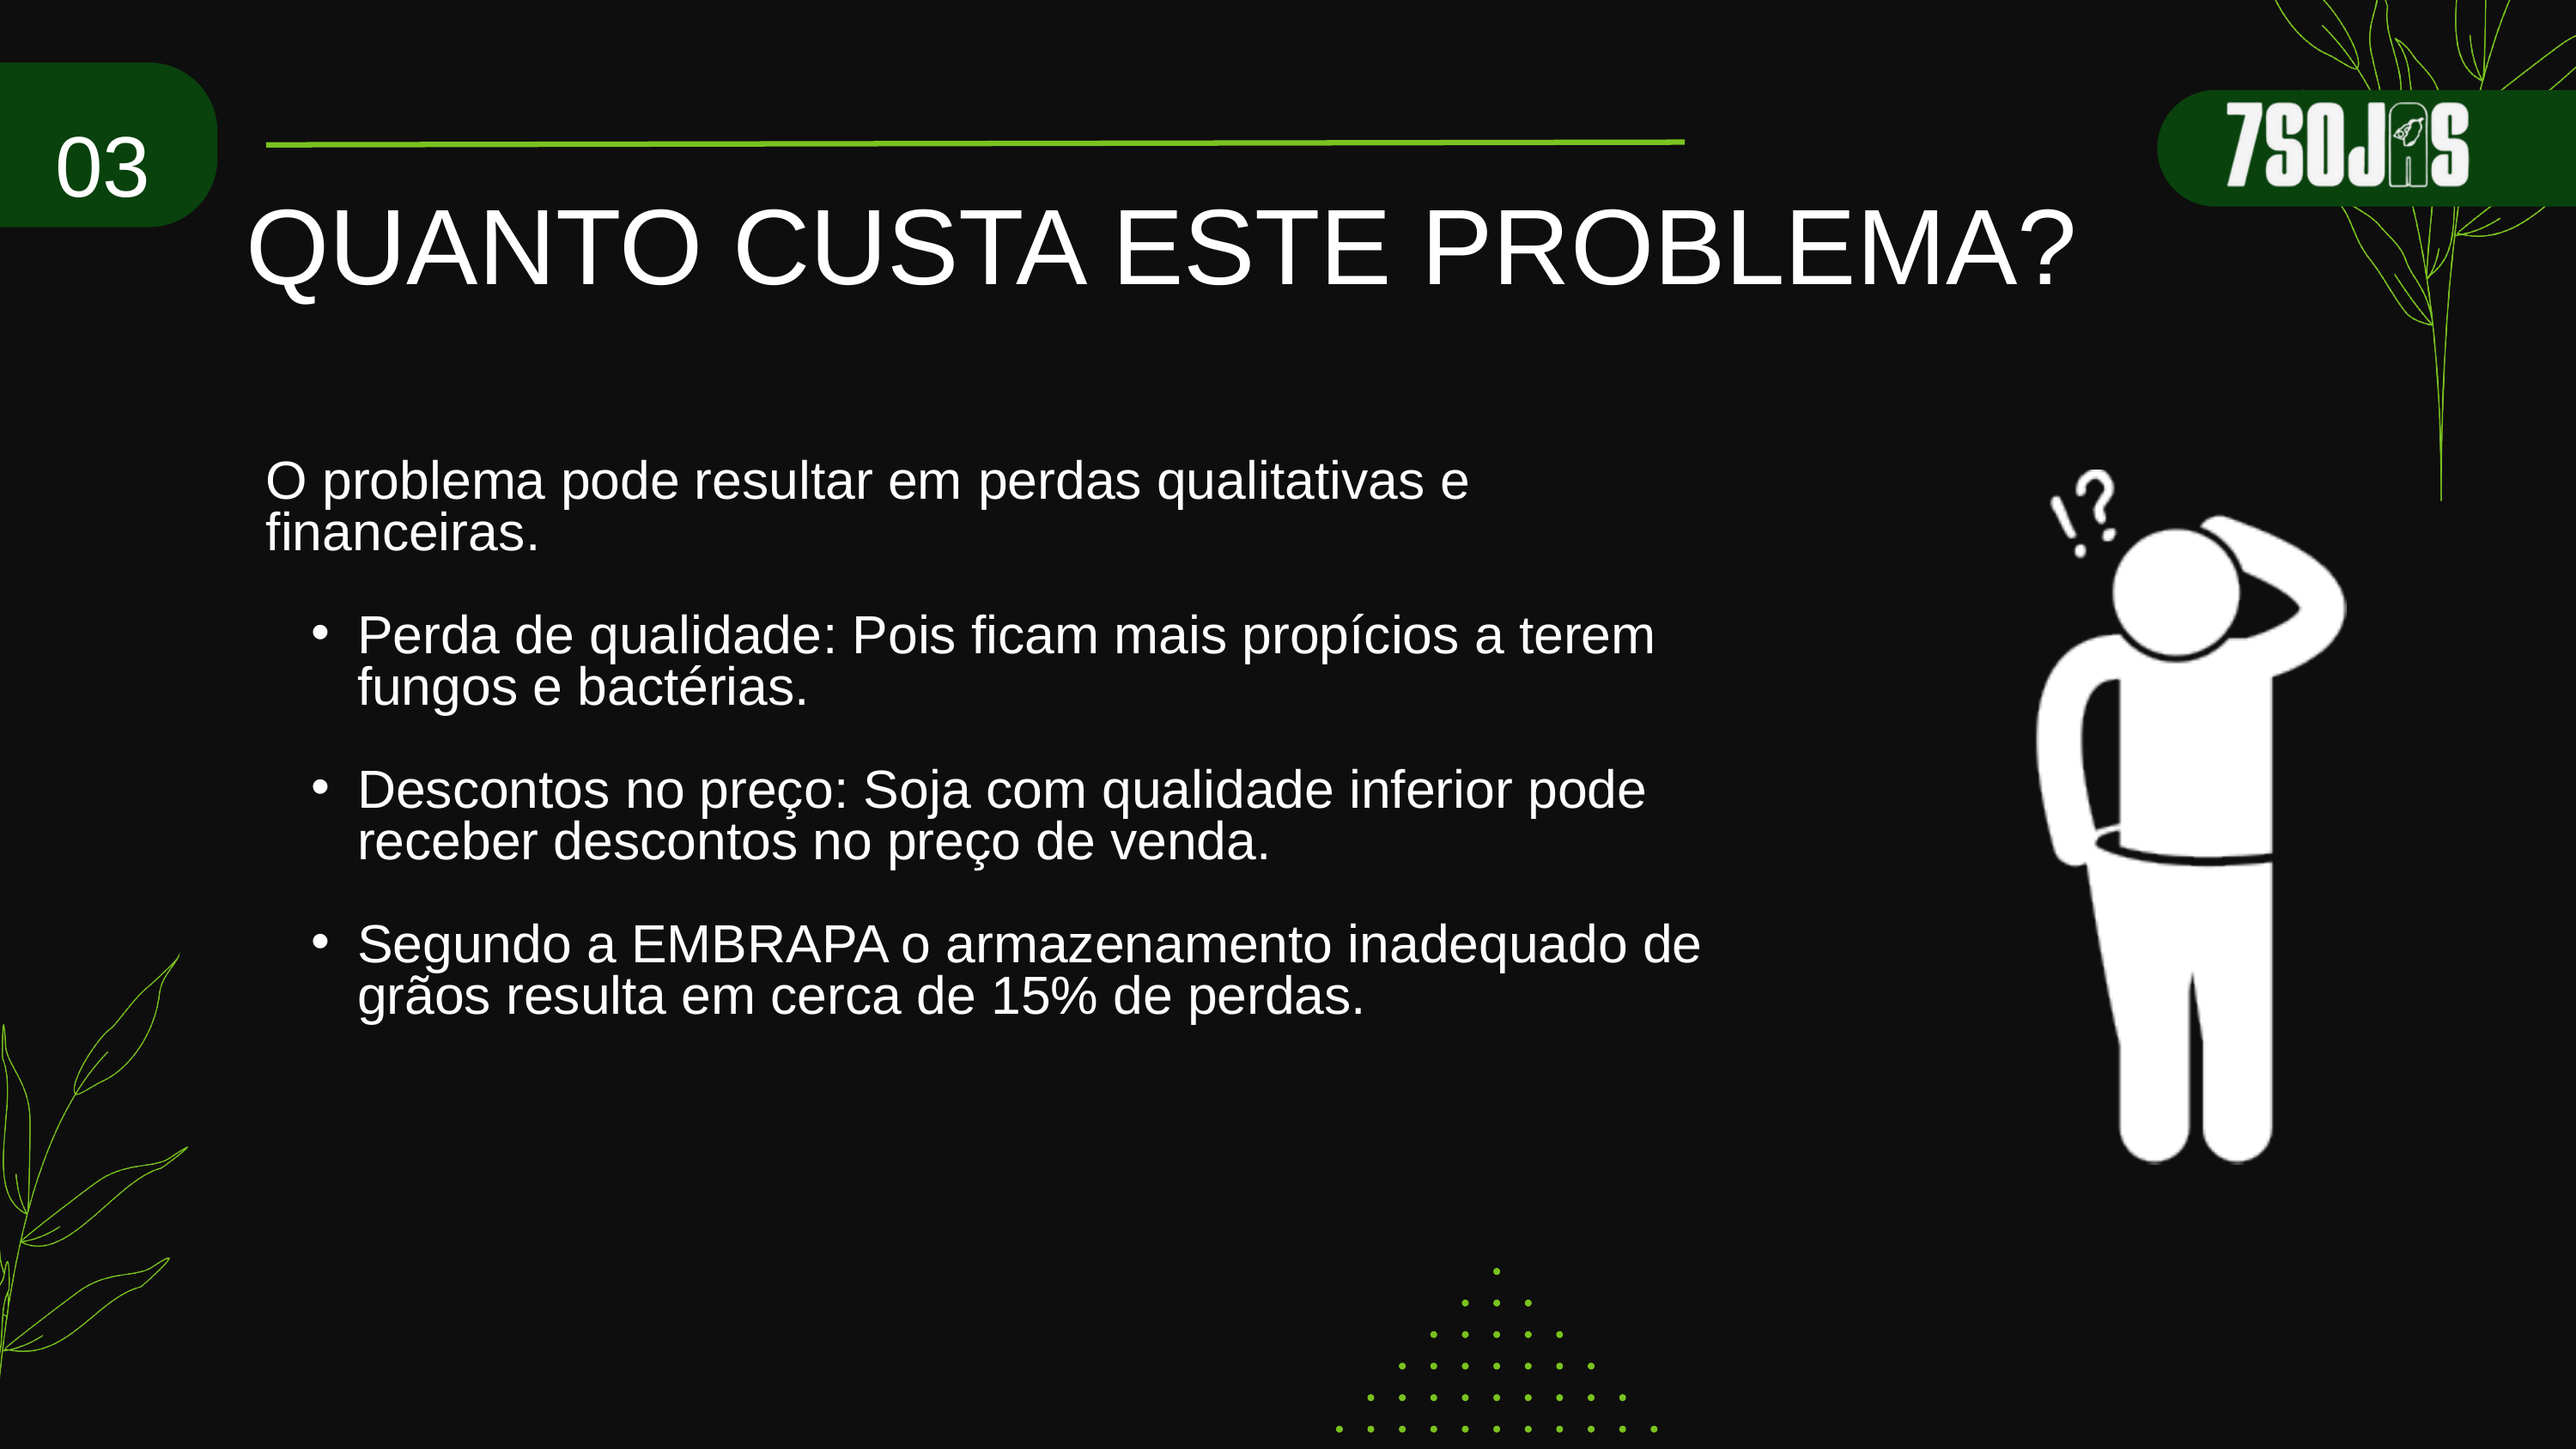

03

QUANTO CUSTA ESTE PROBLEMA?
O problema pode resultar em perdas qualitativas e financeiras.

Perda de qualidade: Pois ficam mais propícios a terem fungos e bactérias.

Descontos no preço: Soja com qualidade inferior pode receber descontos no preço de venda.

Segundo a EMBRAPA o armazenamento inadequado de grãos resulta em cerca de 15% de perdas.